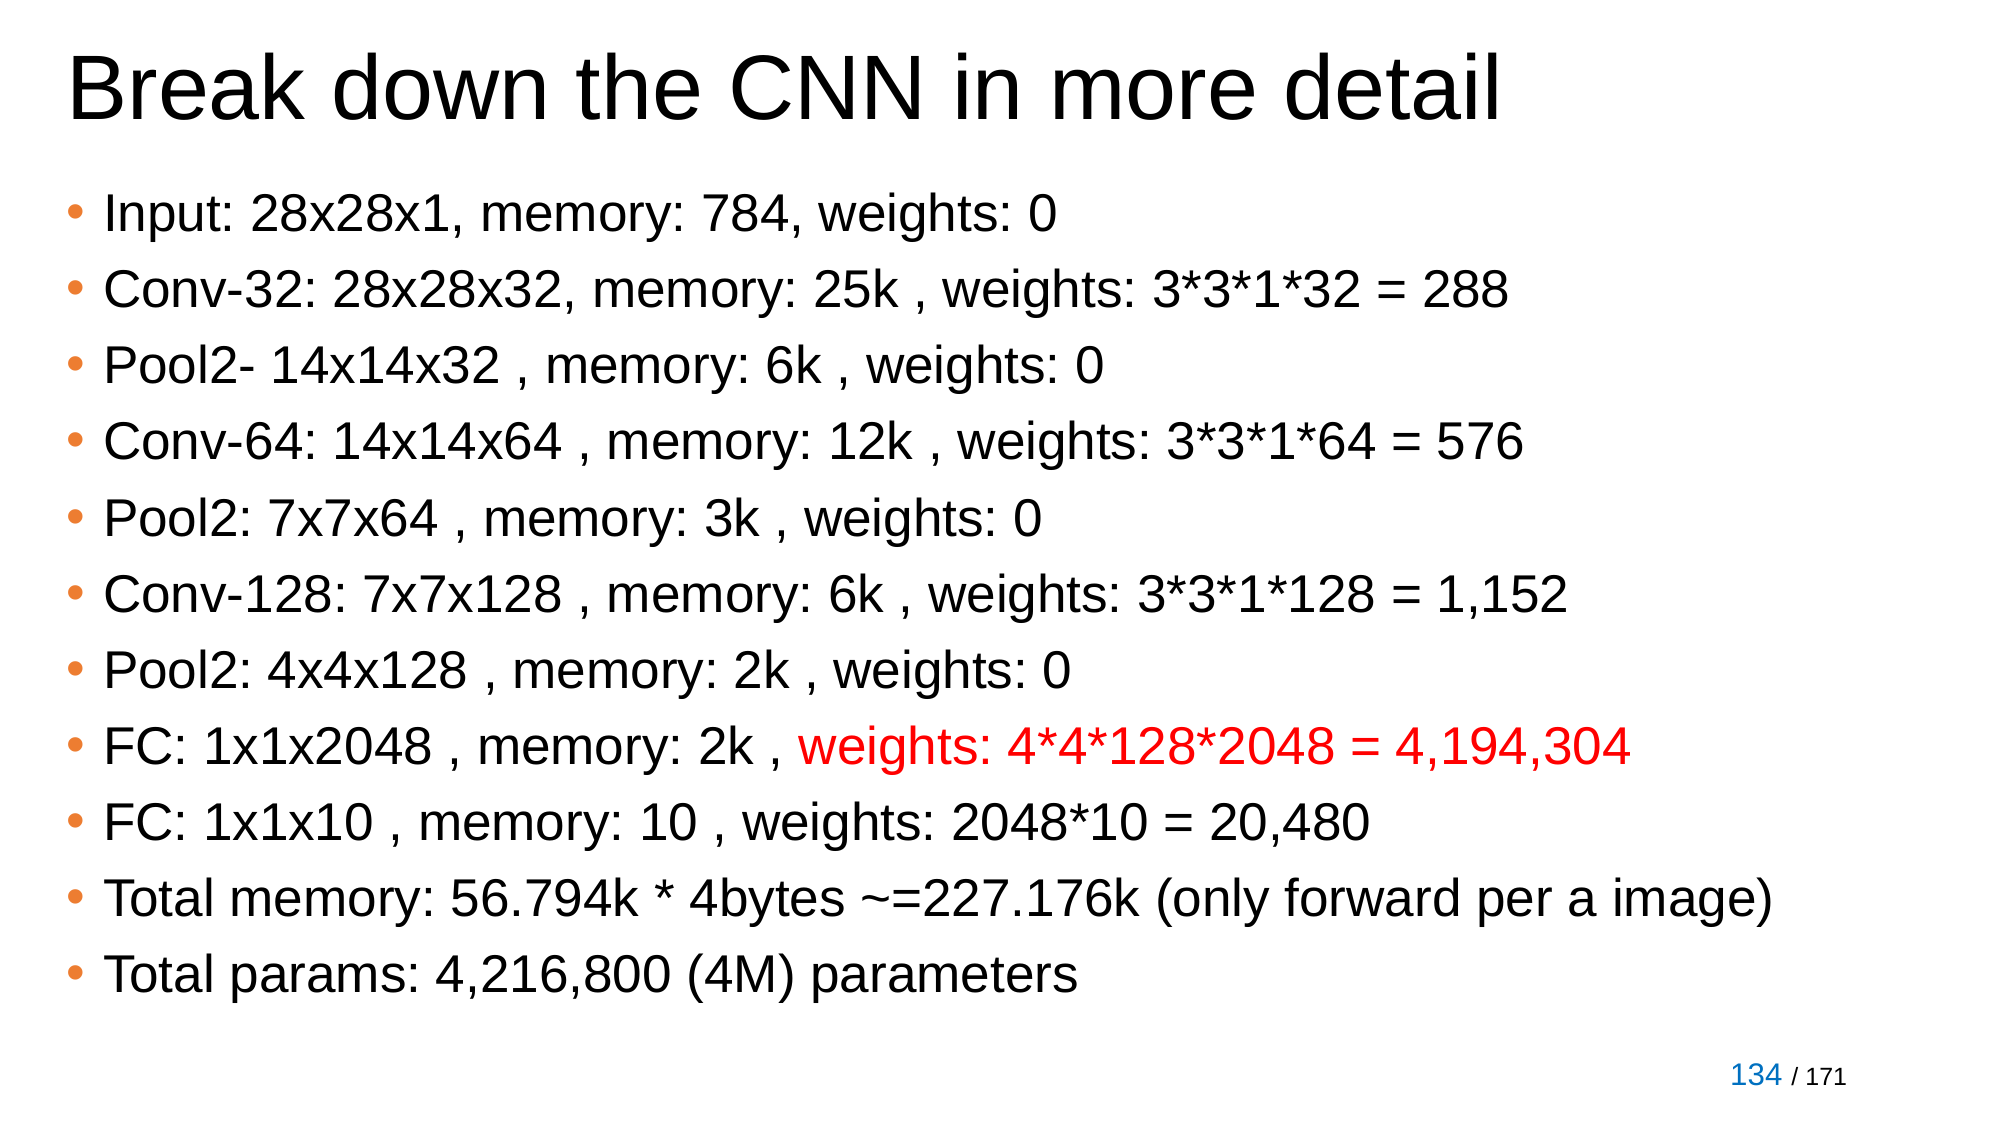

# Break down the CNN in more detail
Input: 28x28x1, memory: 784, weights: 0
Conv-32: 28x28x32, memory: 25k , weights: 3*3*1*32 = 288
Pool2- 14x14x32 , memory: 6k , weights: 0
Conv-64: 14x14x64 , memory: 12k , weights: 3*3*1*64 = 576
Pool2: 7x7x64 , memory: 3k , weights: 0
Conv-128: 7x7x128 , memory: 6k , weights: 3*3*1*128 = 1,152
Pool2: 4x4x128 , memory: 2k , weights: 0
FC: 1x1x2048 , memory: 2k , weights: 4*4*128*2048 = 4,194,304
FC: 1x1x10 , memory: 10 , weights: 2048*10 = 20,480
Total memory: 56.794k * 4bytes ~=227.176k (only forward per a image)
Total params: 4,216,800 (4M) parameters

134 / 171